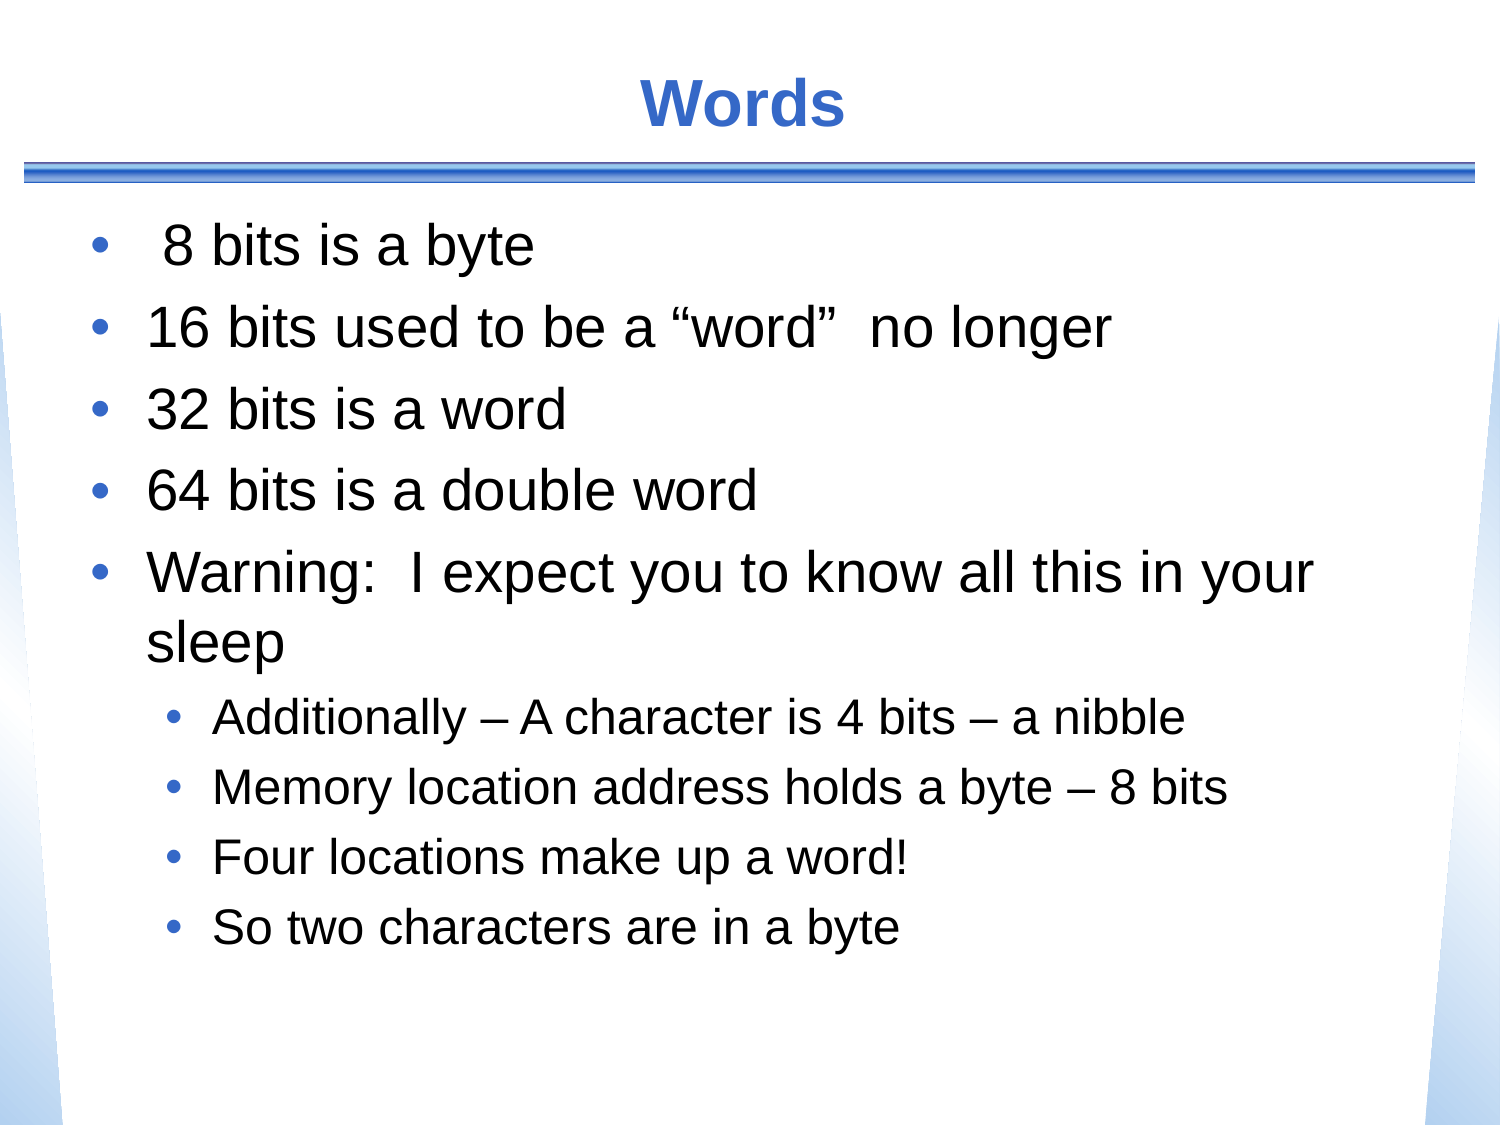

# Words
 8 bits is a byte
16 bits used to be a “word”  no longer
32 bits is a word
64 bits is a double word
Warning:  I expect you to know all this in your sleep
Additionally – A character is 4 bits – a nibble
Memory location address holds a byte – 8 bits
Four locations make up a word!
So two characters are in a byte